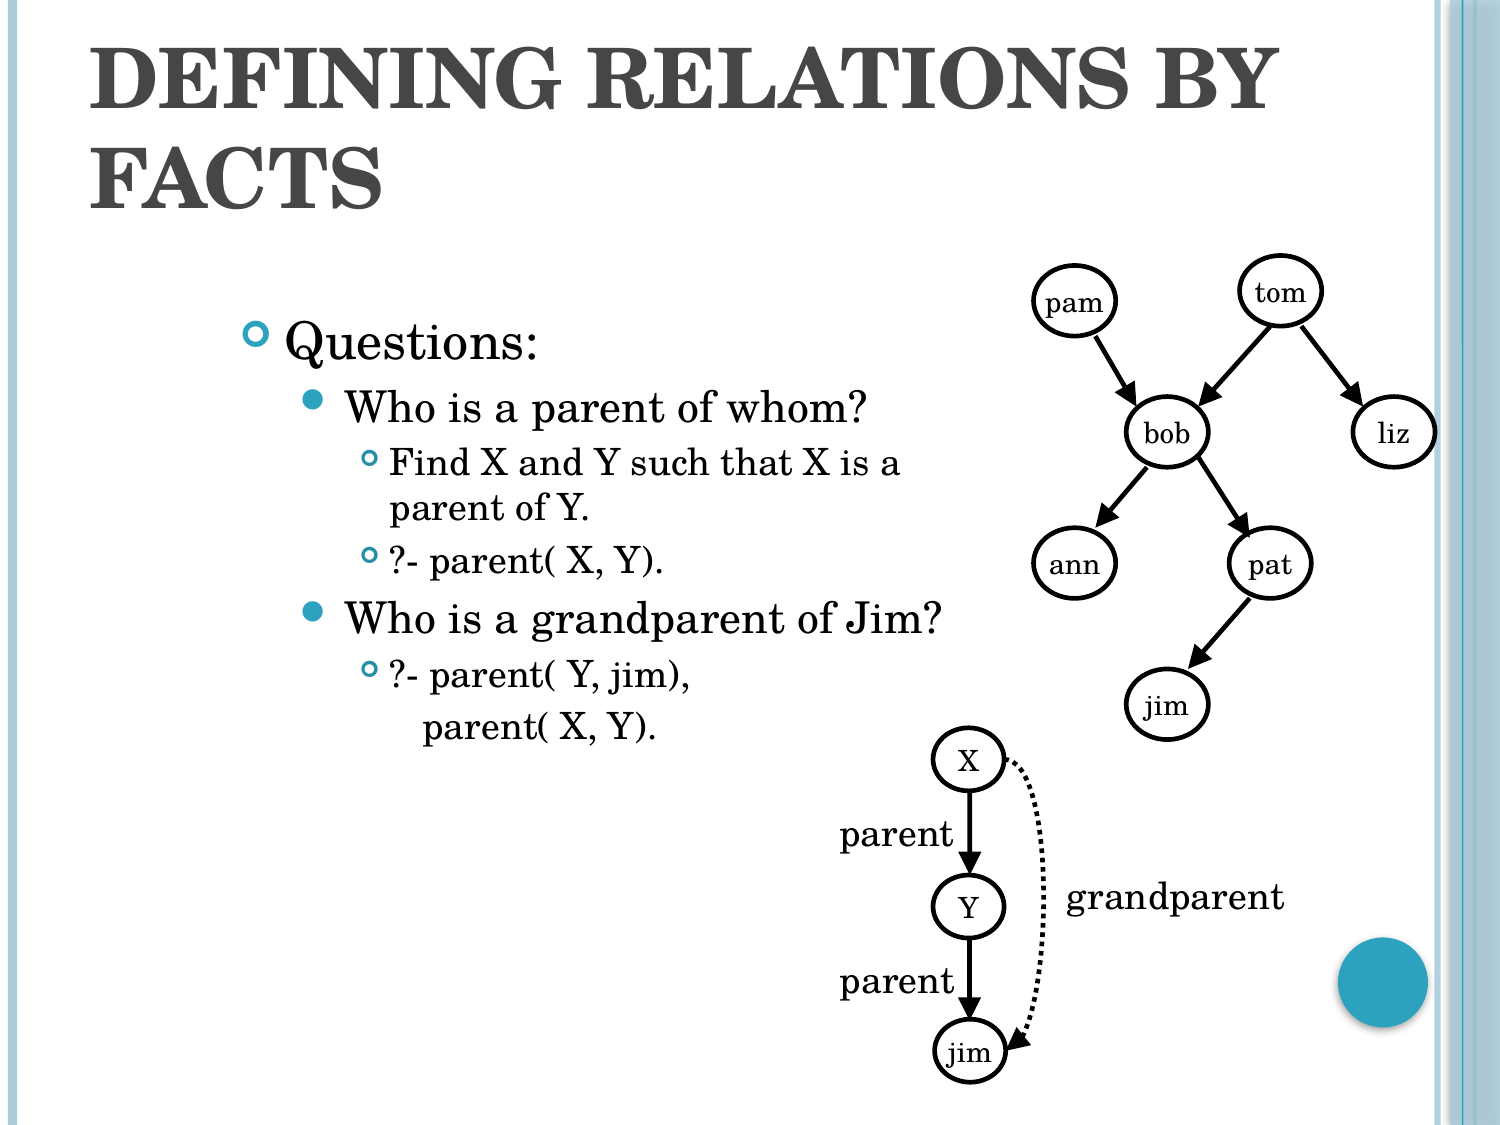

# Defining relations by facts
tom
pam

bob
liz

ann
pat

jim
Questions:
Who is a parent of whom?
Find X and Y such that X is a parent of Y.
?- parent( X, Y).
Who is a grandparent of Jim?
?- parent( Y, jim),
      parent( X, Y).
X

parent
grandparent
Y

parent
jim